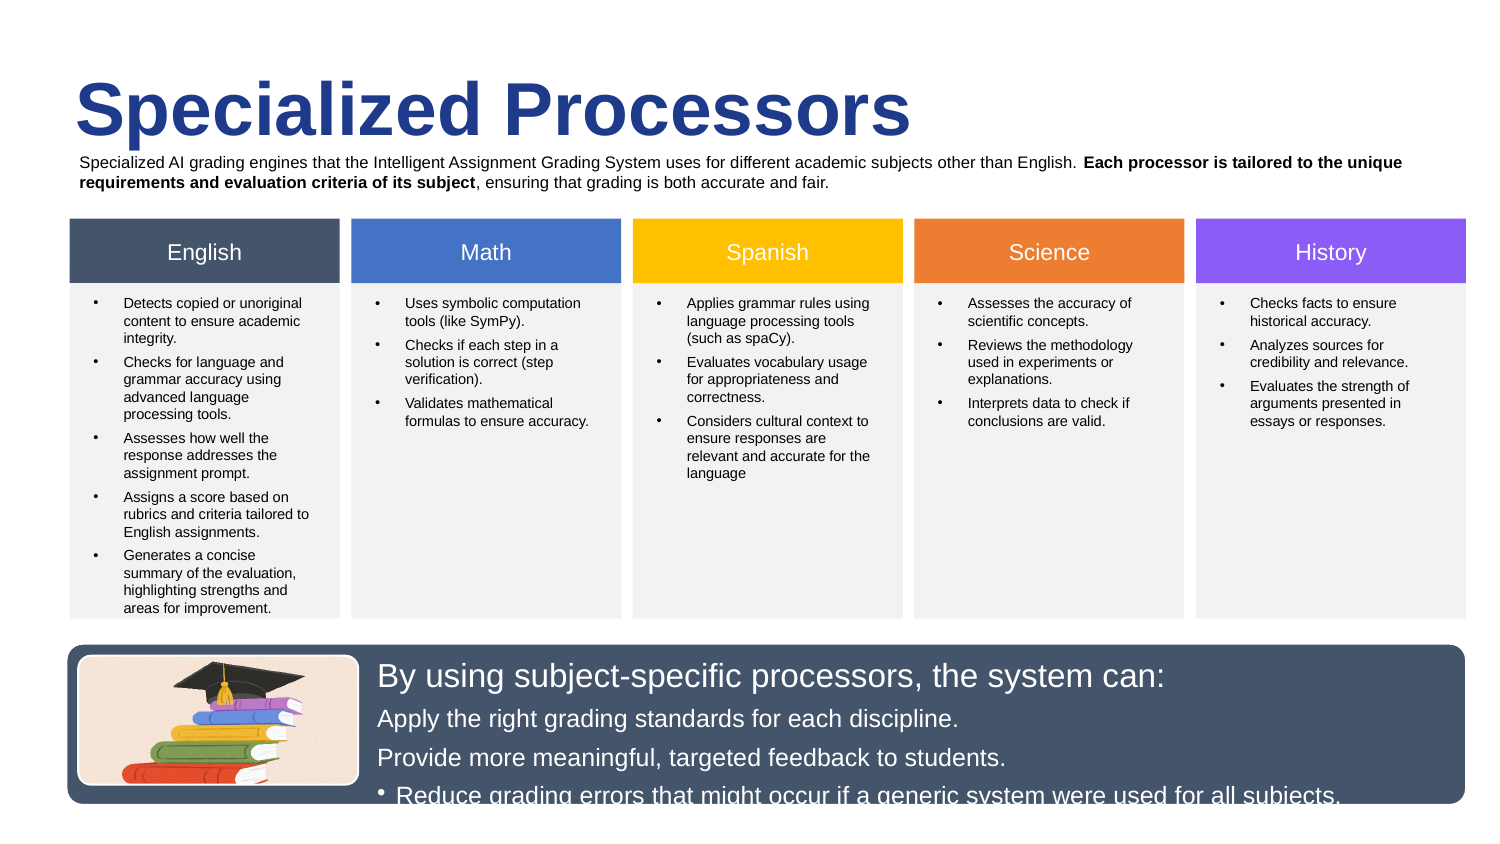

Specialized Processors
Specialized AI grading engines that the Intelligent Assignment Grading System uses for different academic subjects other than English. Each processor is tailored to the unique requirements and evaluation criteria of its subject, ensuring that grading is both accurate and fair.
English
Detects copied or unoriginal content to ensure academic integrity.
Checks for language and grammar accuracy using advanced language processing tools.
Assesses how well the response addresses the assignment prompt.
Assigns a score based on rubrics and criteria tailored to English assignments.
Generates a concise summary of the evaluation, highlighting strengths and areas for improvement.
Math
Uses symbolic computation tools (like SymPy).
Checks if each step in a solution is correct (step verification).
Validates mathematical formulas to ensure accuracy.
Spanish
Applies grammar rules using language processing tools (such as spaCy).
Evaluates vocabulary usage for appropriateness and correctness.
Considers cultural context to ensure responses are relevant and accurate for the language
Science
Assesses the accuracy of scientific concepts.
Reviews the methodology used in experiments or explanations.
Interprets data to check if conclusions are valid.
History
Checks facts to ensure historical accuracy.
Analyzes sources for credibility and relevance.
Evaluates the strength of arguments presented in essays or responses.
By using subject-specific processors, the system can:
Apply the right grading standards for each discipline.
Provide more meaningful, targeted feedback to students.
Reduce grading errors that might occur if a generic system were used for all subjects.